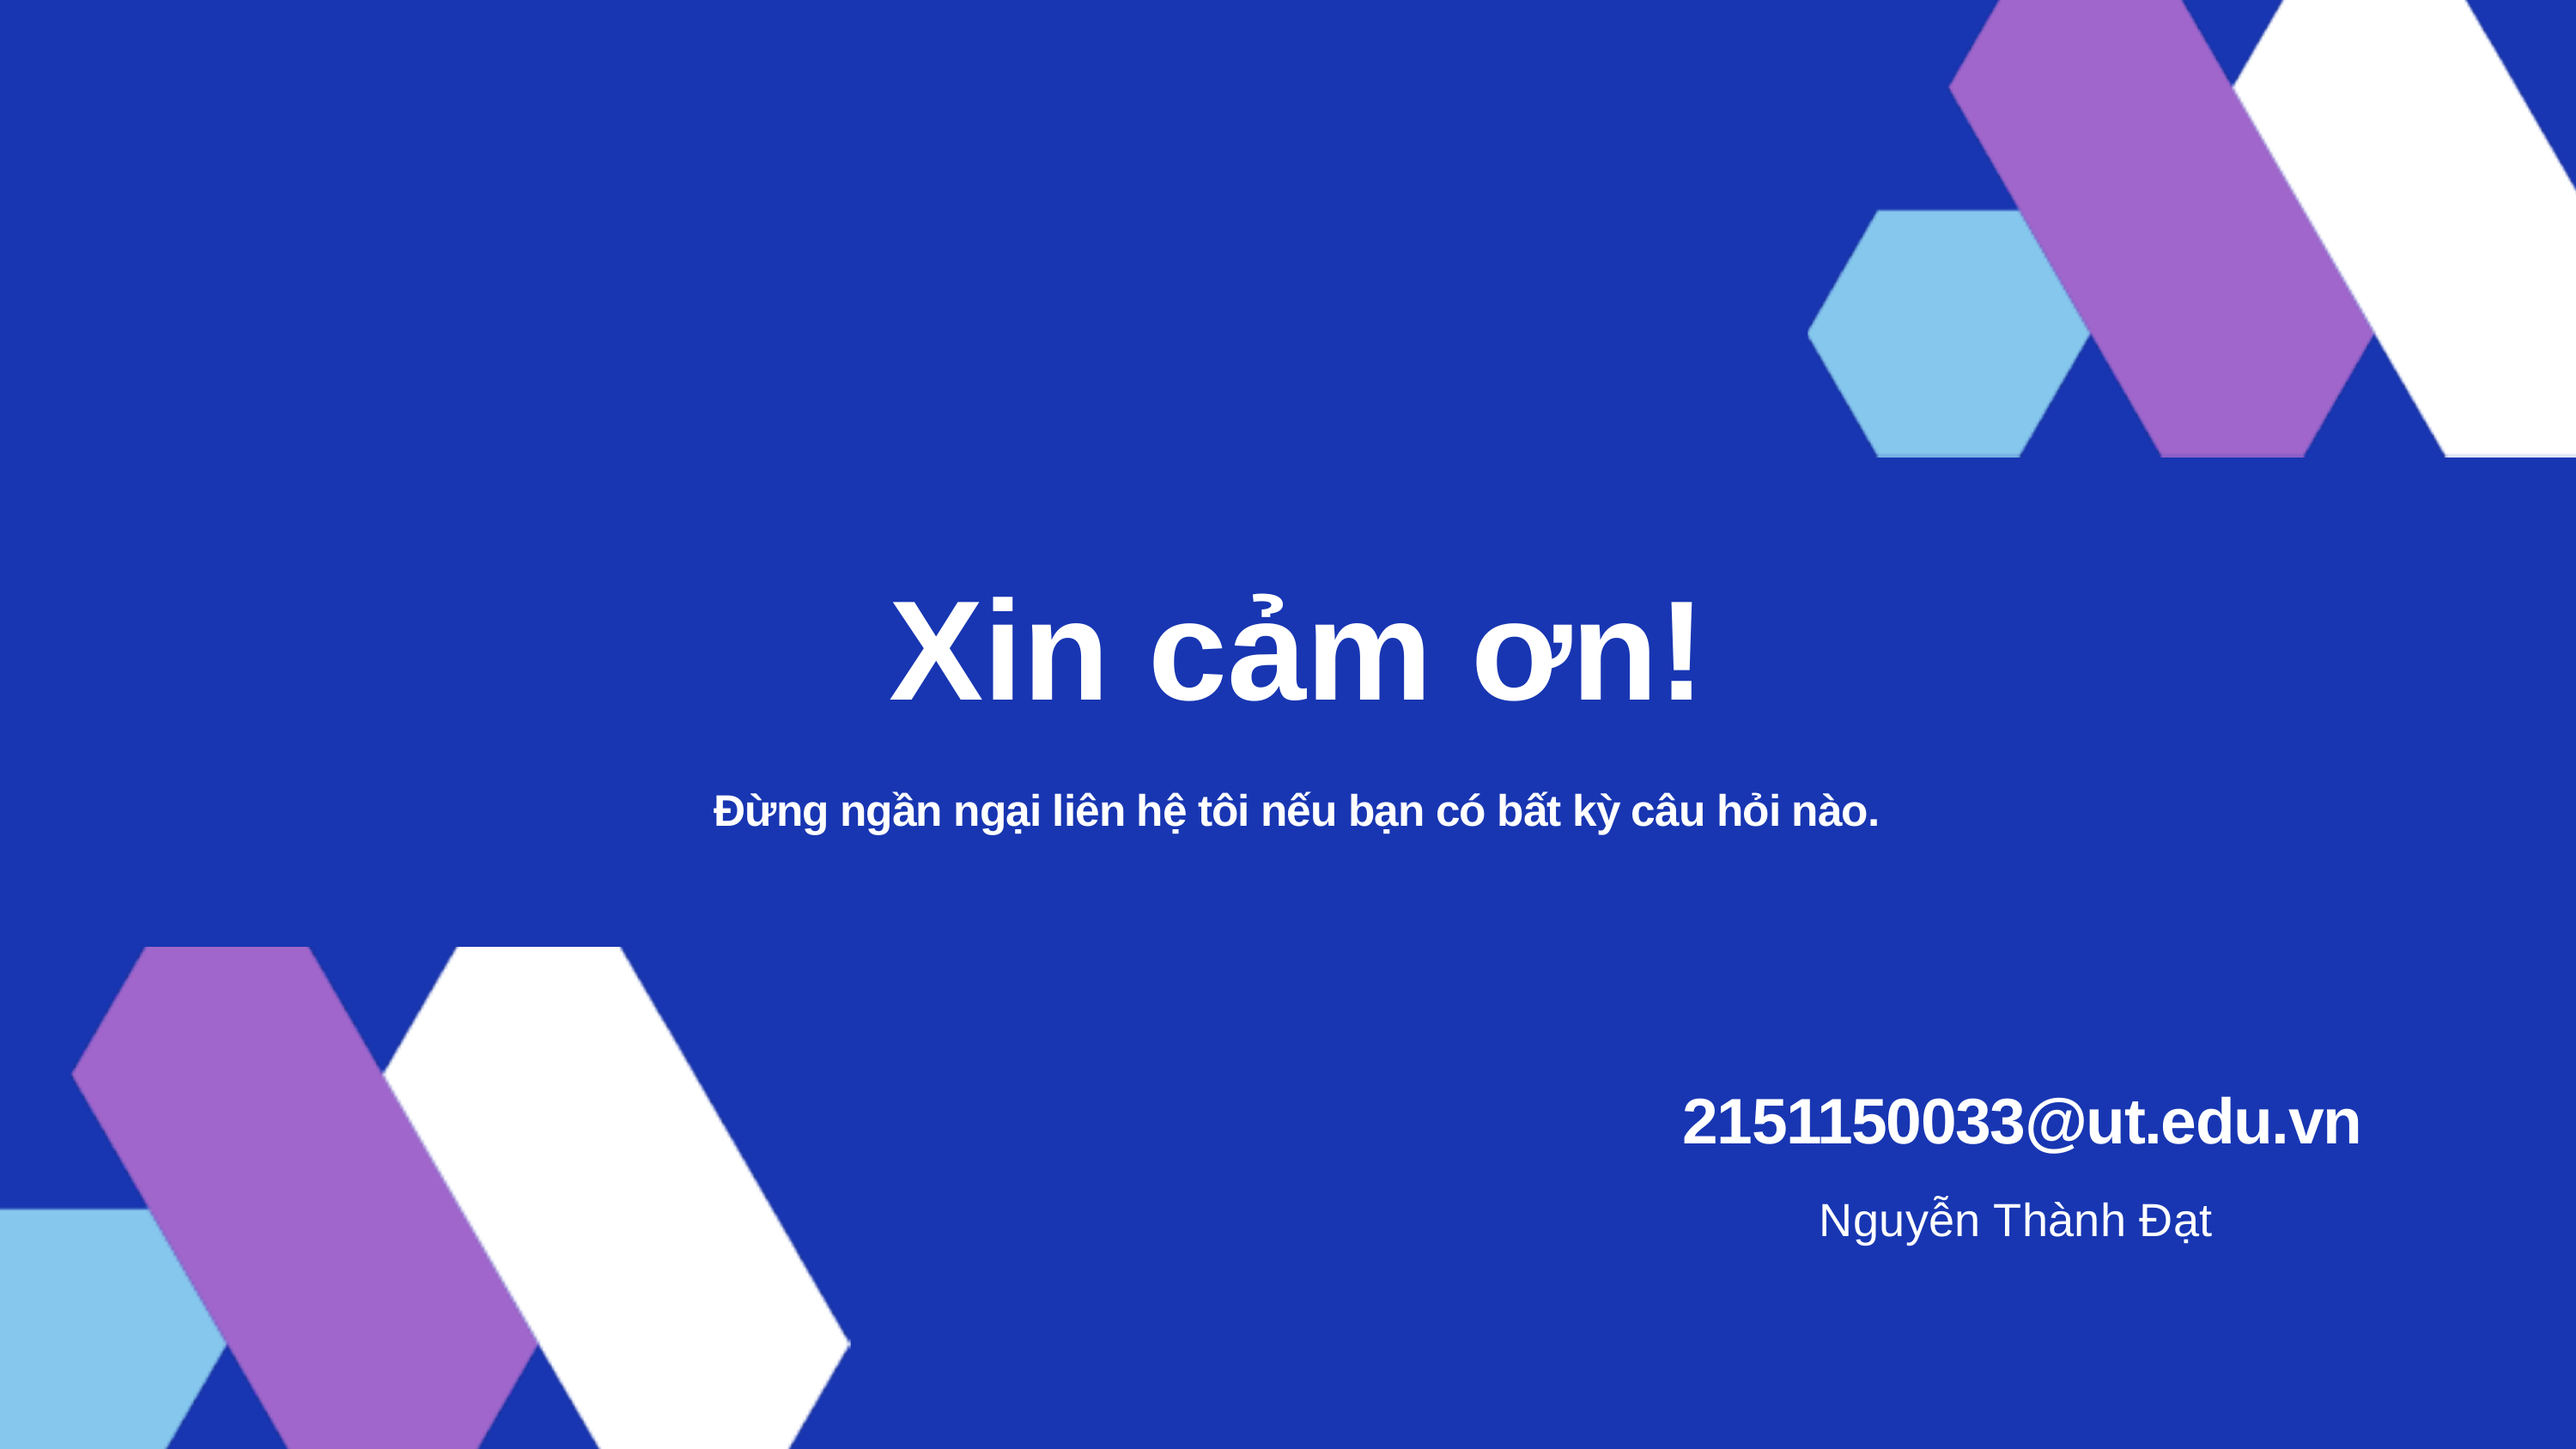

Xin cảm ơn!
Đừng ngần ngại liên hệ tôi nếu bạn có bất kỳ câu hỏi nào.

2151150033@ut.edu.vn
Nguyễn Thành Đạt